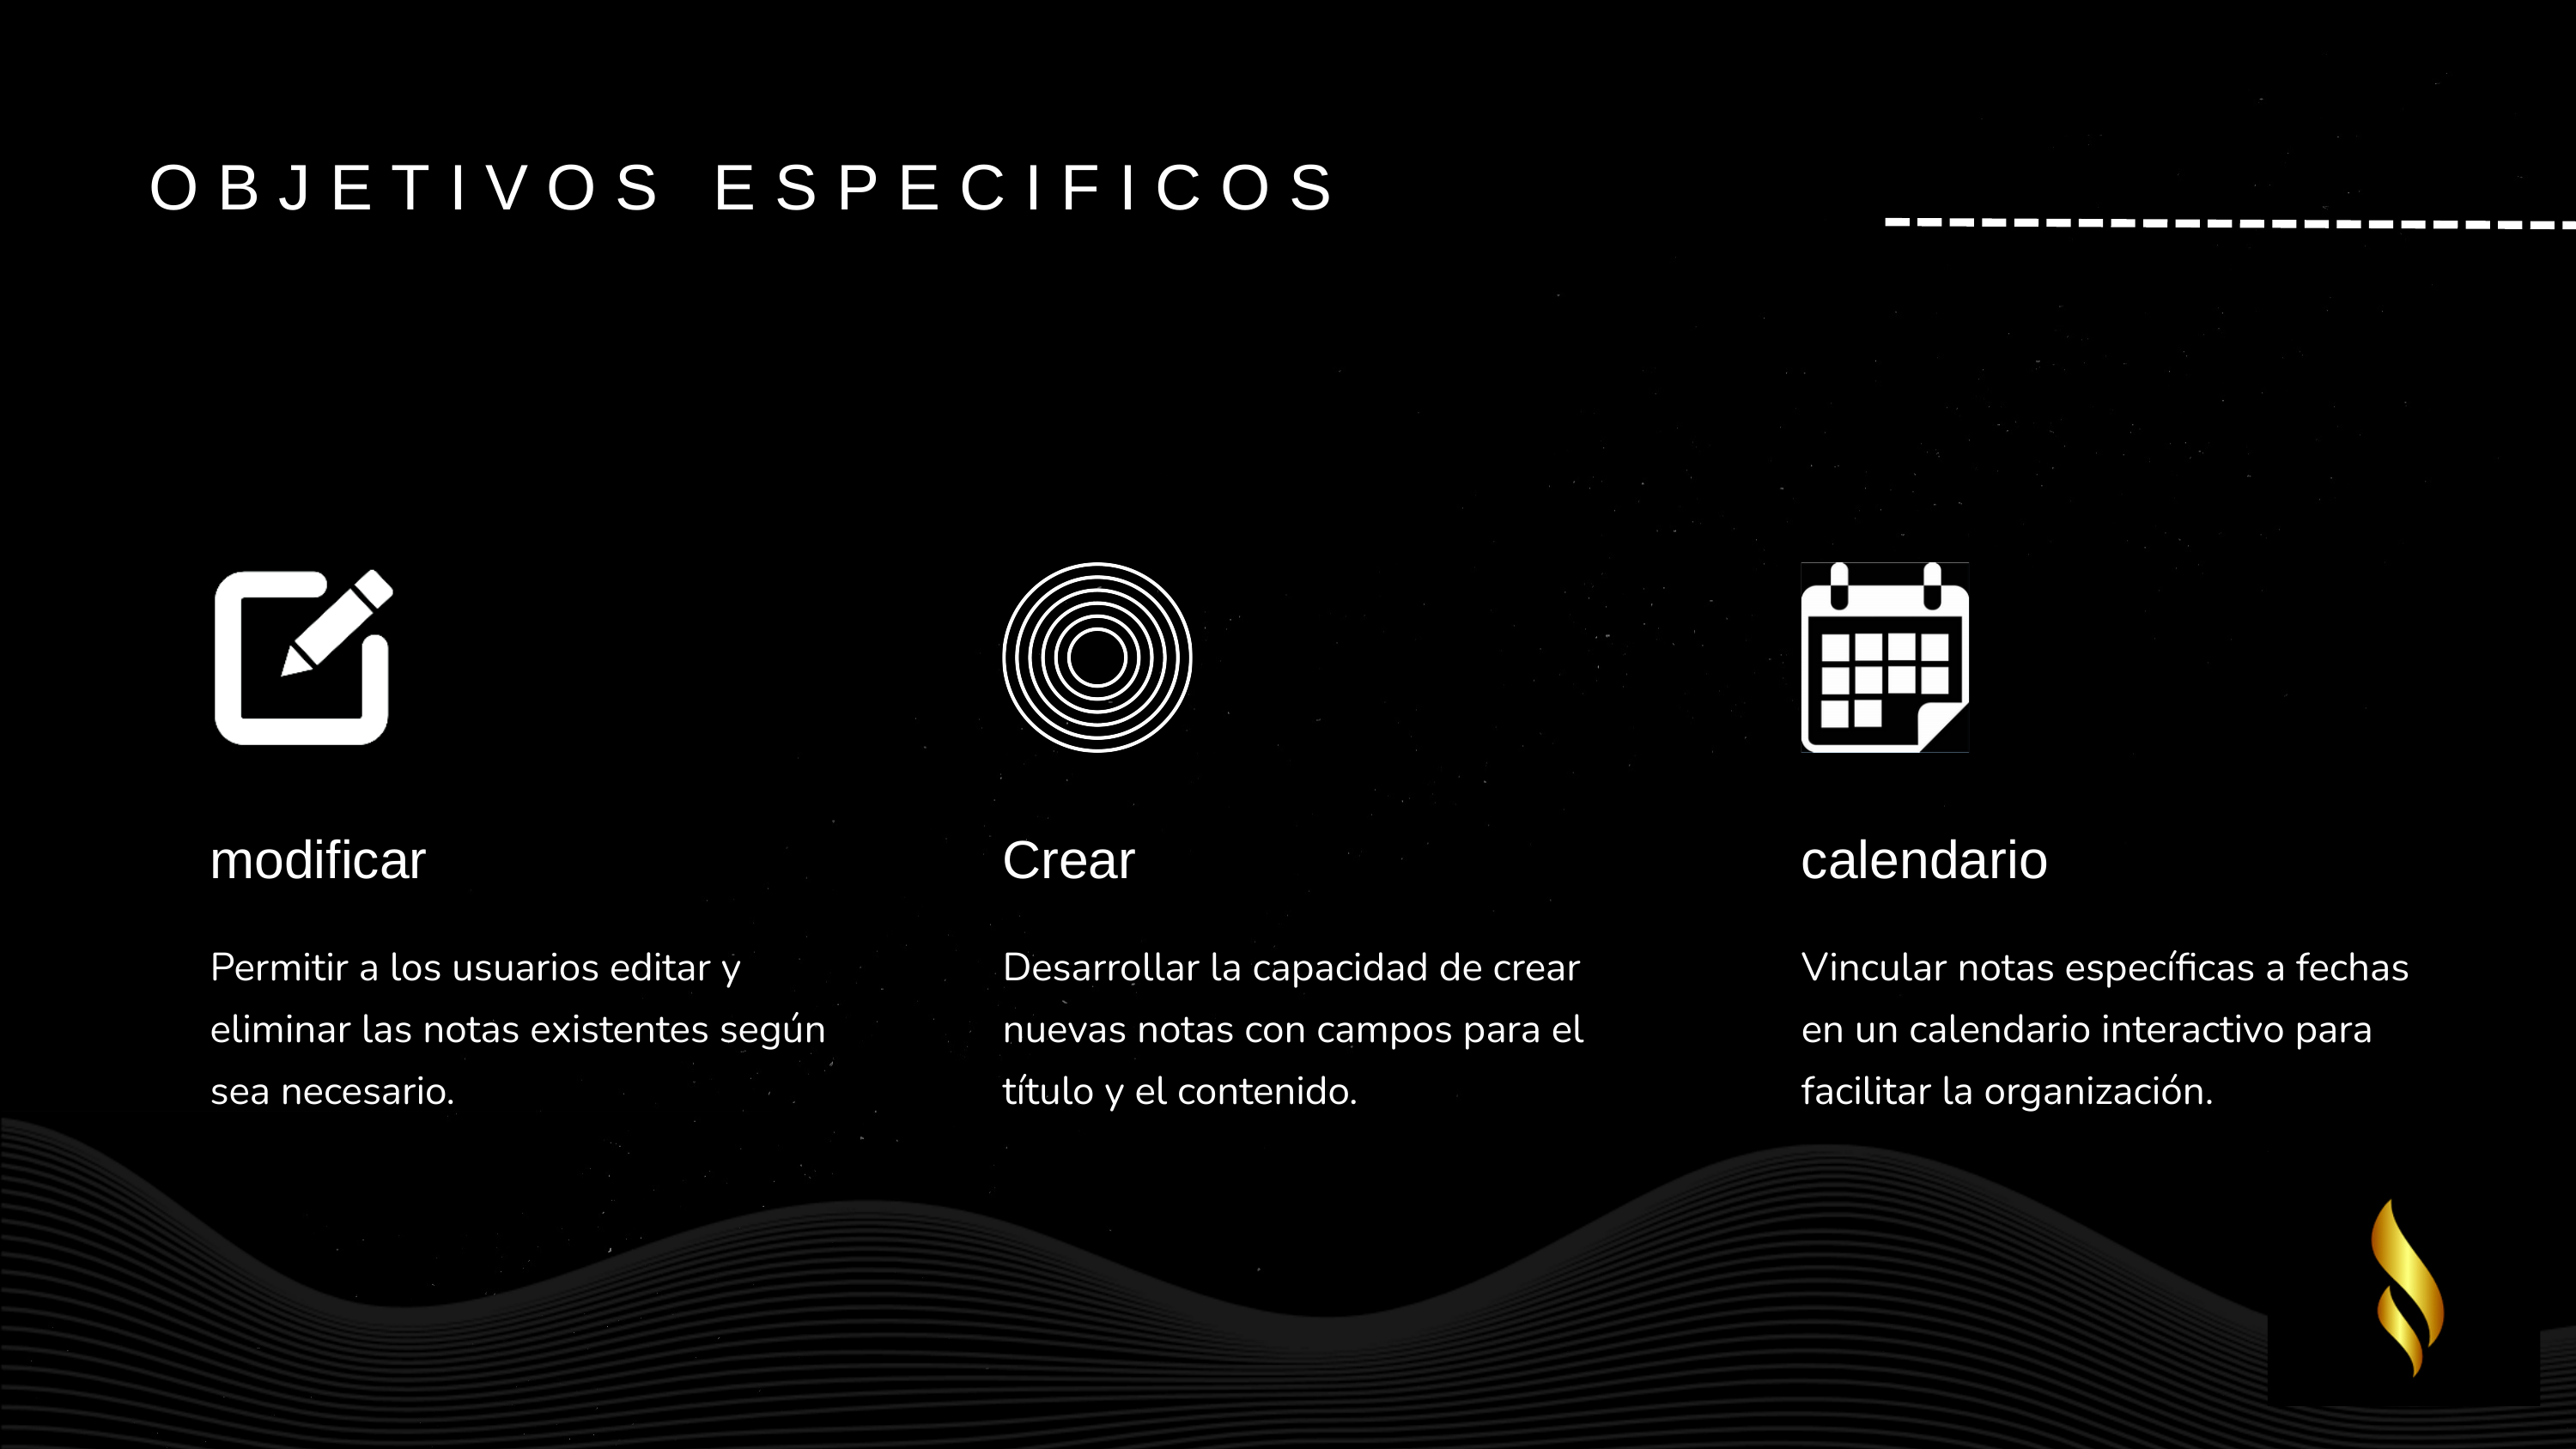

OBJETIVOS ESPECIFICOS

modificar
Crear
calendario
Permitir a los usuarios editar y eliminar las notas existentes según sea necesario.
Desarrollar la capacidad de crear nuevas notas con campos para el título y el contenido.
Vincular notas específicas a fechas en un calendario interactivo para facilitar la organización.